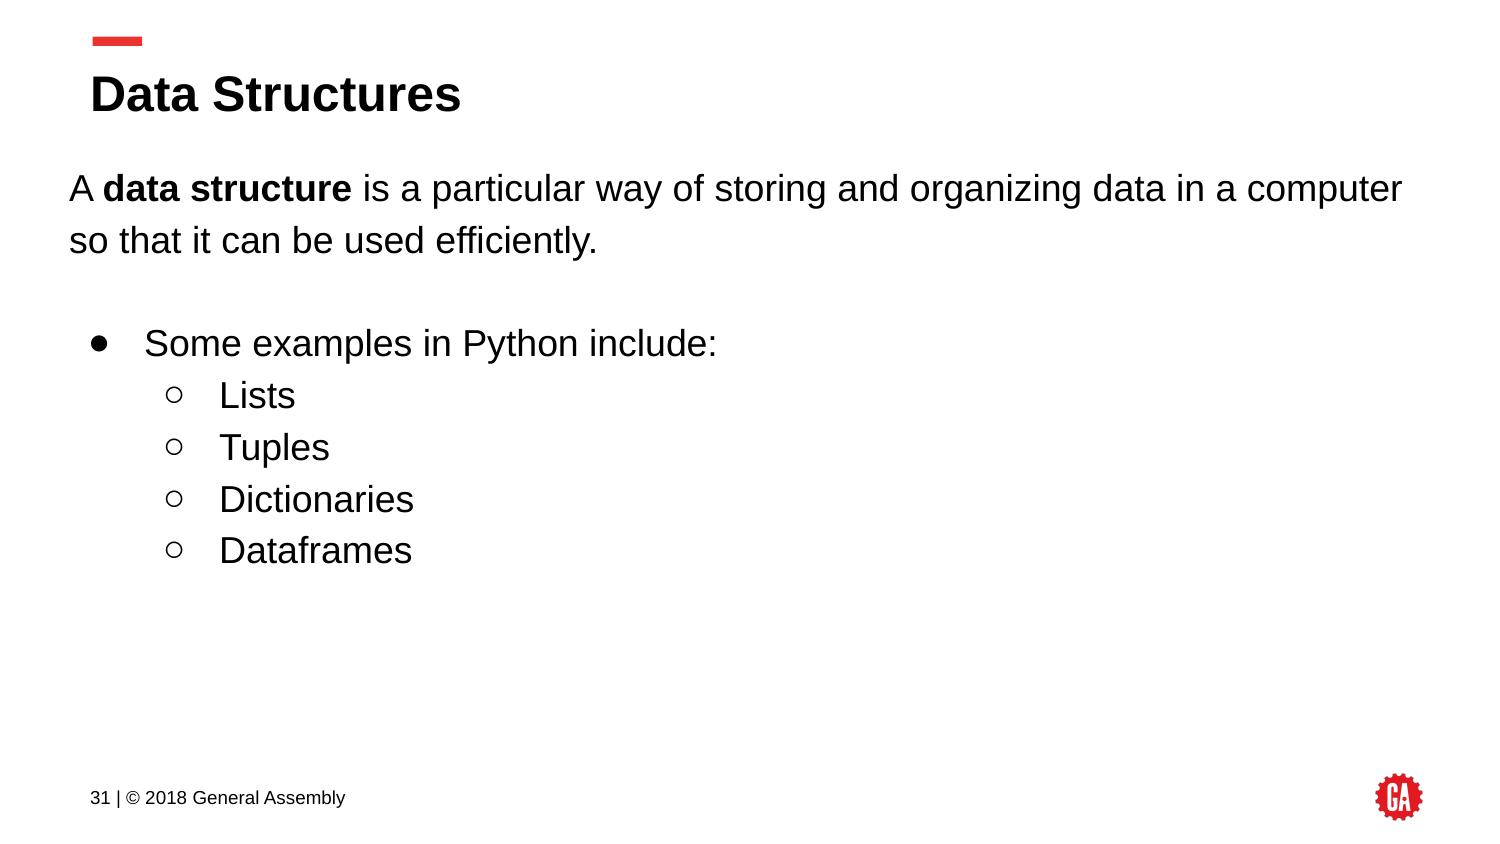

# Data Structures
A data structure is a particular way of storing and organizing data in a computer so that it can be used efficiently.

Some examples in Python include:
Lists
Tuples
Dictionaries
Dataframes
31 | © 2018 General Assembly